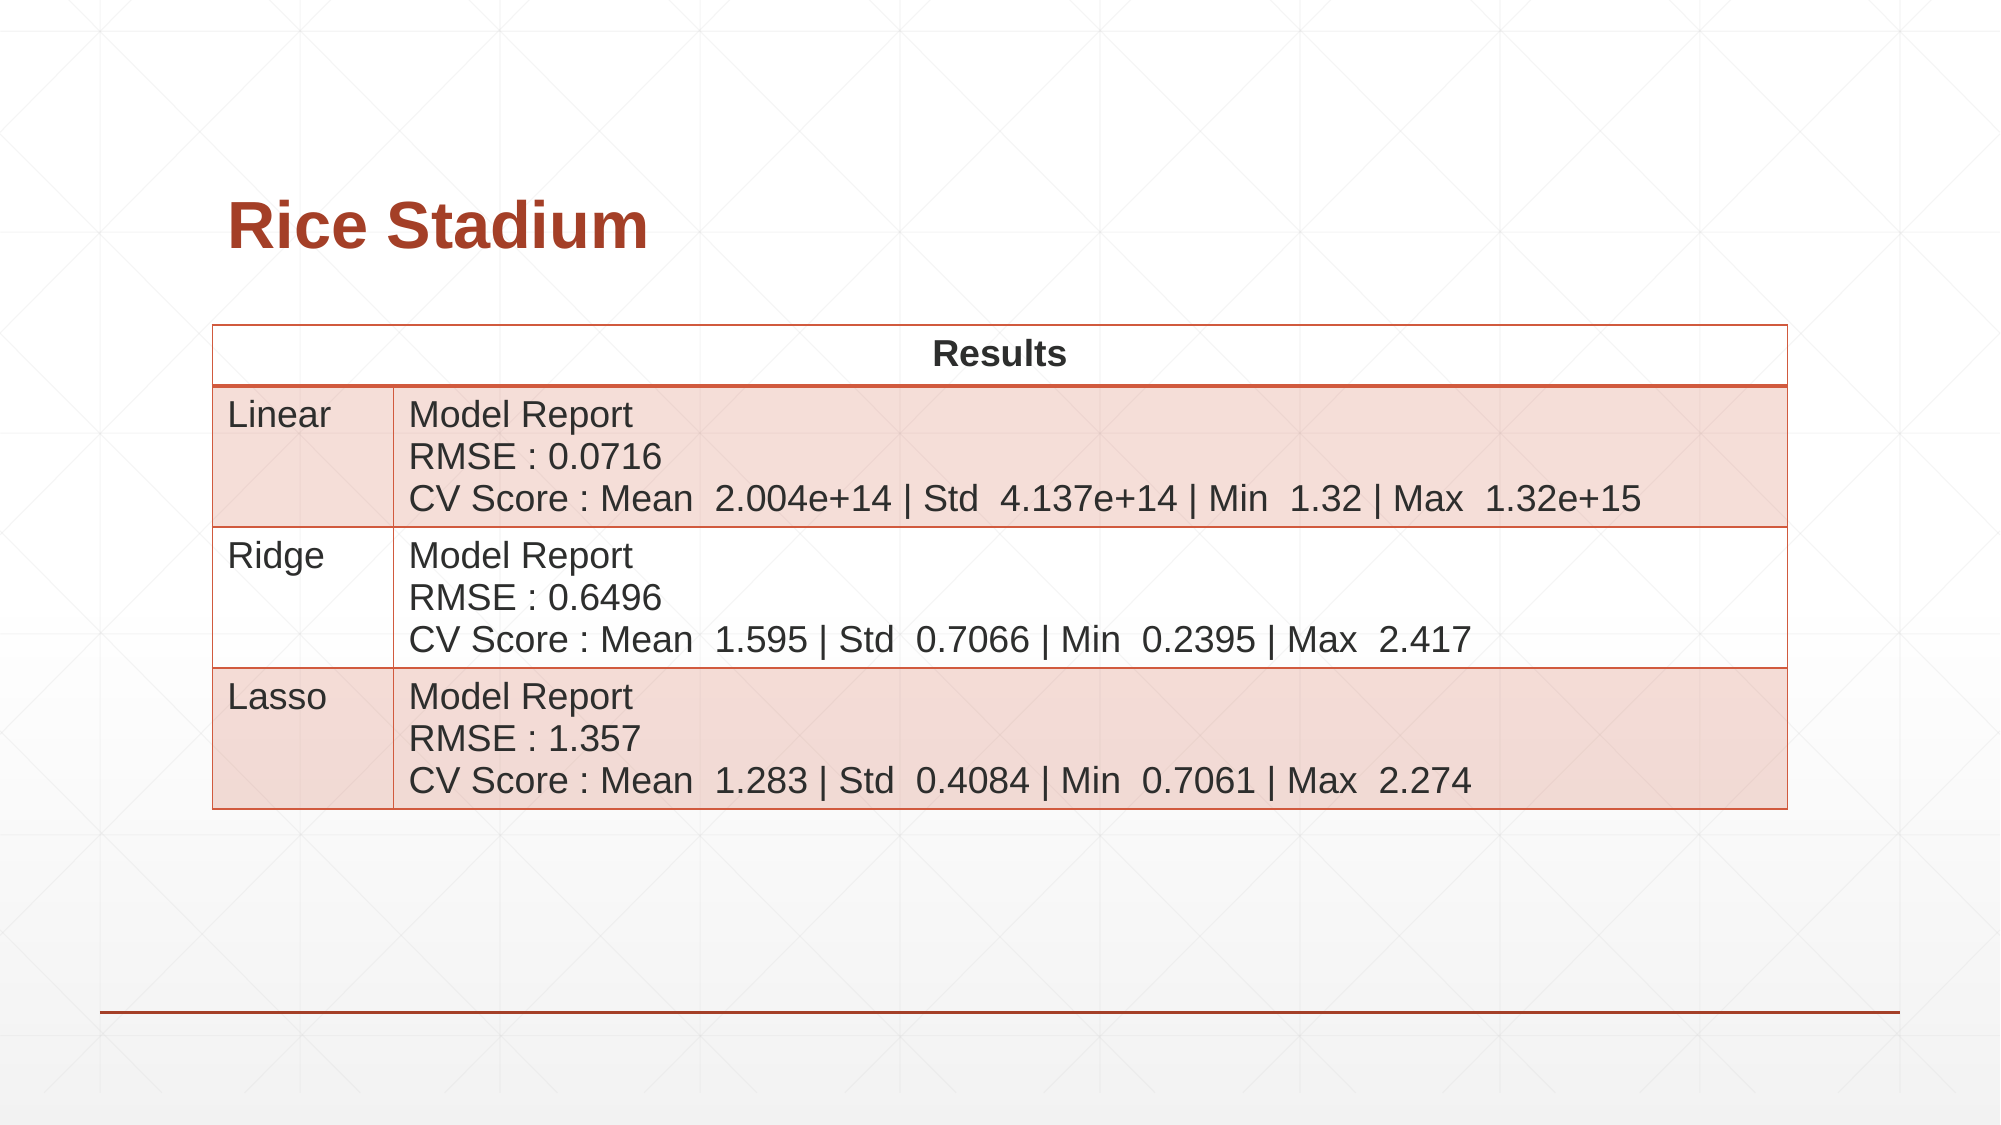

# Rice Stadium
| Results |  |
| --- | --- |
| Linear | Model Report RMSE : 0.0716 CV Score : Mean 2.004e+14 | Std 4.137e+14 | Min 1.32 | Max 1.32e+15 |
| Ridge | Model Report RMSE : 0.6496 CV Score : Mean 1.595 | Std 0.7066 | Min 0.2395 | Max 2.417 |
| Lasso | Model Report RMSE : 1.357 CV Score : Mean 1.283 | Std 0.4084 | Min 0.7061 | Max 2.274 |